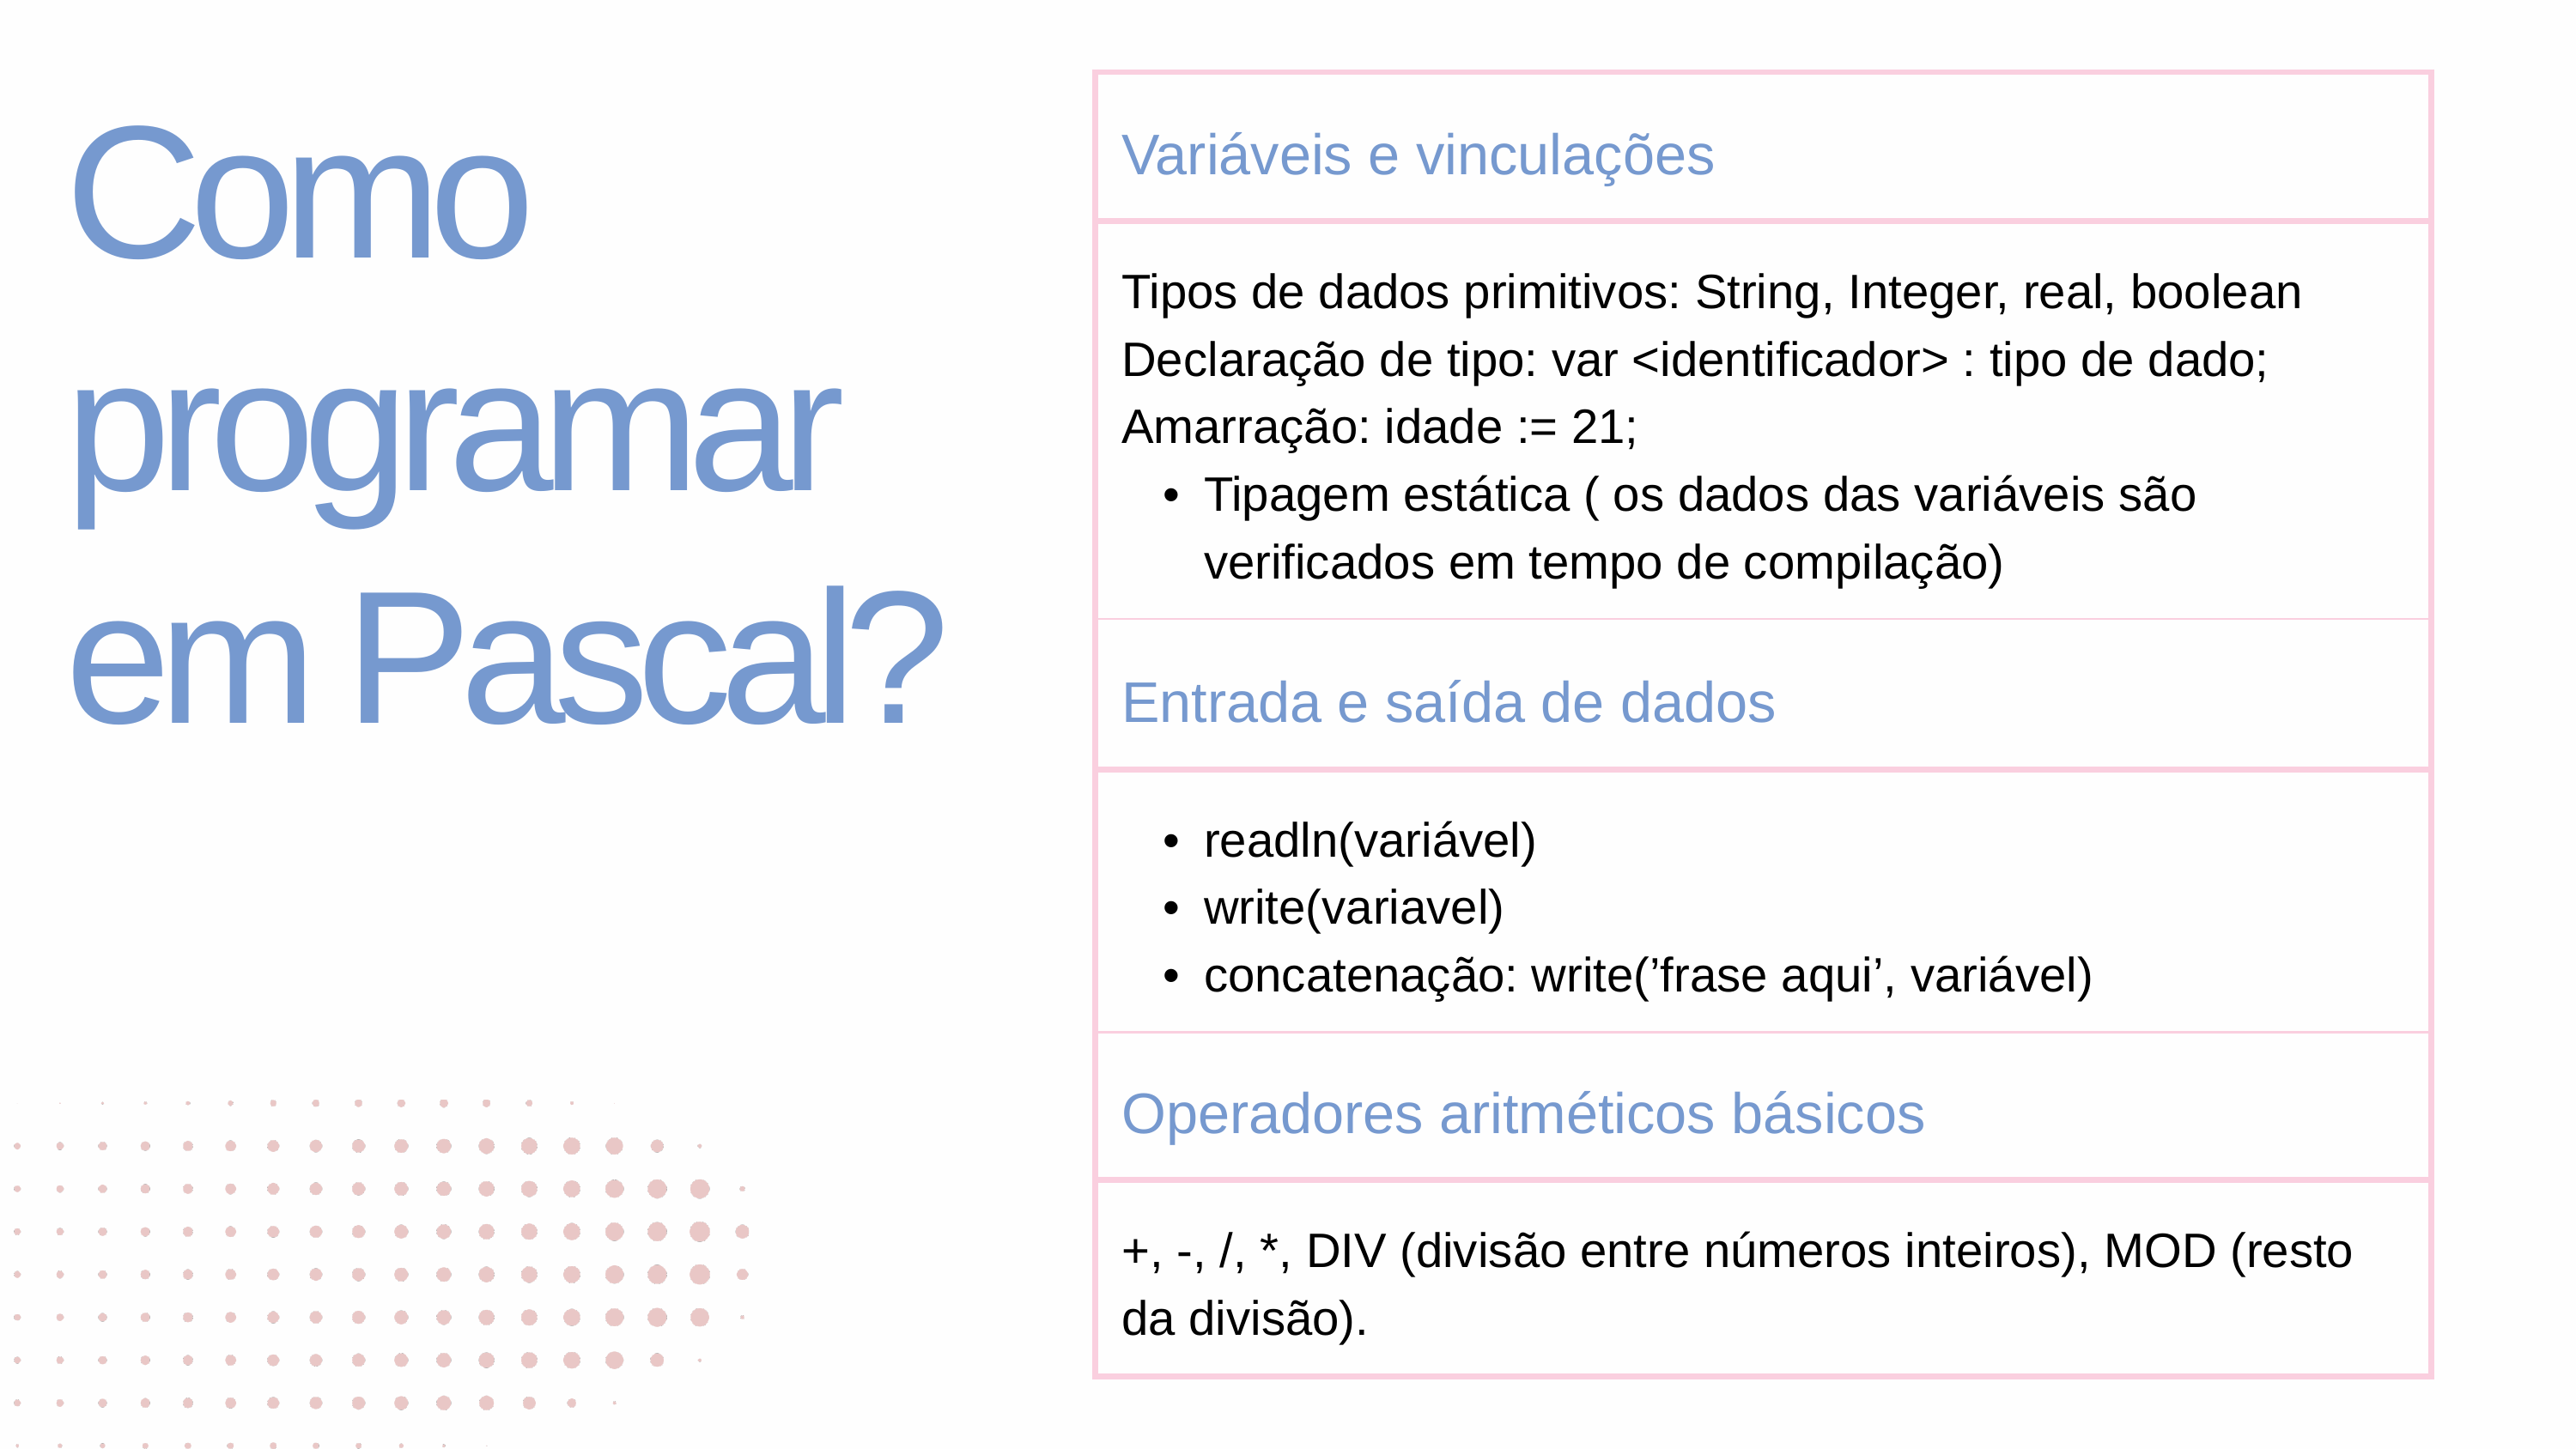

Como
programar em Pascal?
| Variáveis e vinculações |
| --- |
| Tipos de dados primitivos: String, Integer, real, boolean Declaração de tipo: var <identificador> : tipo de dado; Amarração: idade := 21; Tipagem estática ( os dados das variáveis são verificados em tempo de compilação) |
| Entrada e saída de dados |
| readln(variável) write(variavel) concatenação: write(’frase aqui’, variável) |
| Operadores aritméticos básicos |
| +, -, /, \*, DIV (divisão entre números inteiros), MOD (resto da divisão). |